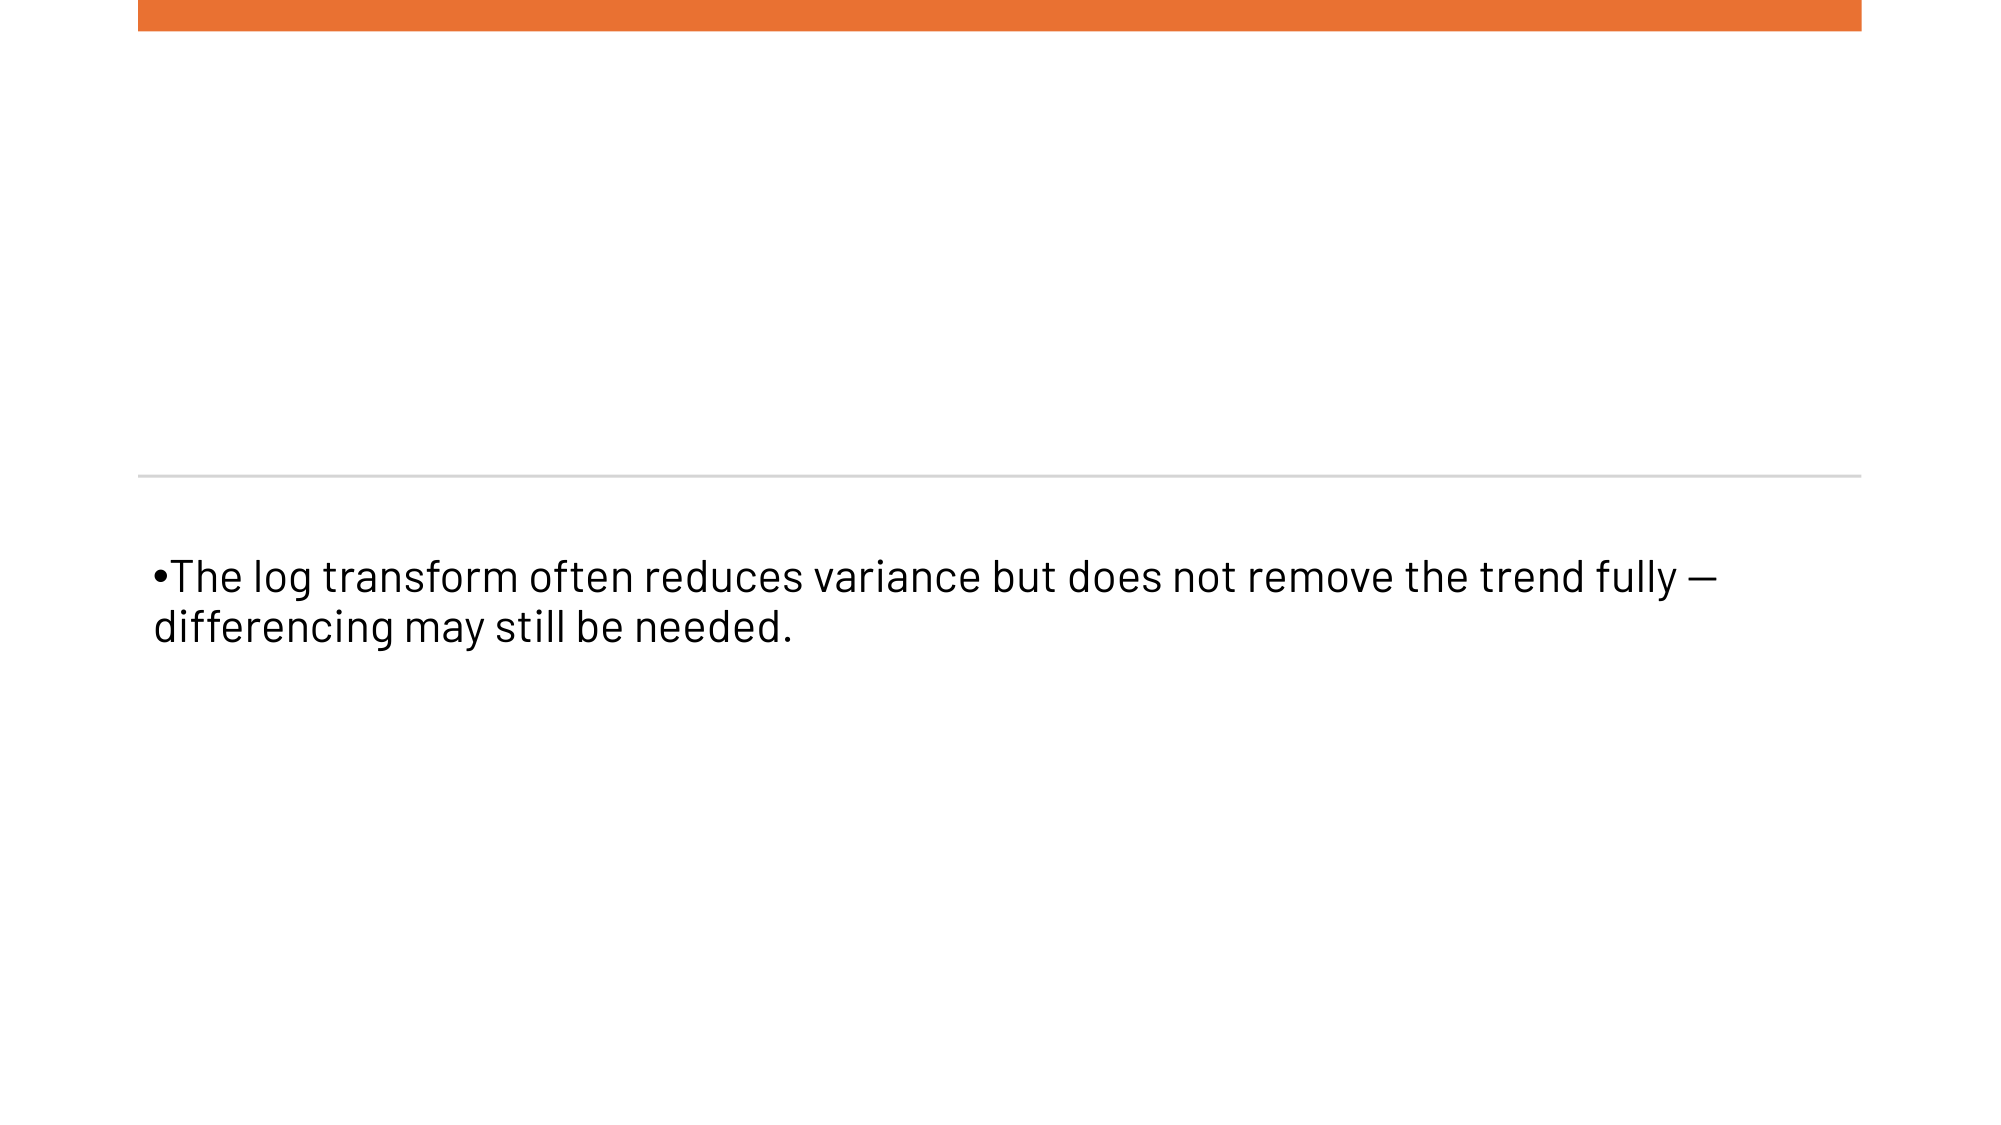

The log transform often reduces variance but does not remove the trend fully — differencing may still be needed.